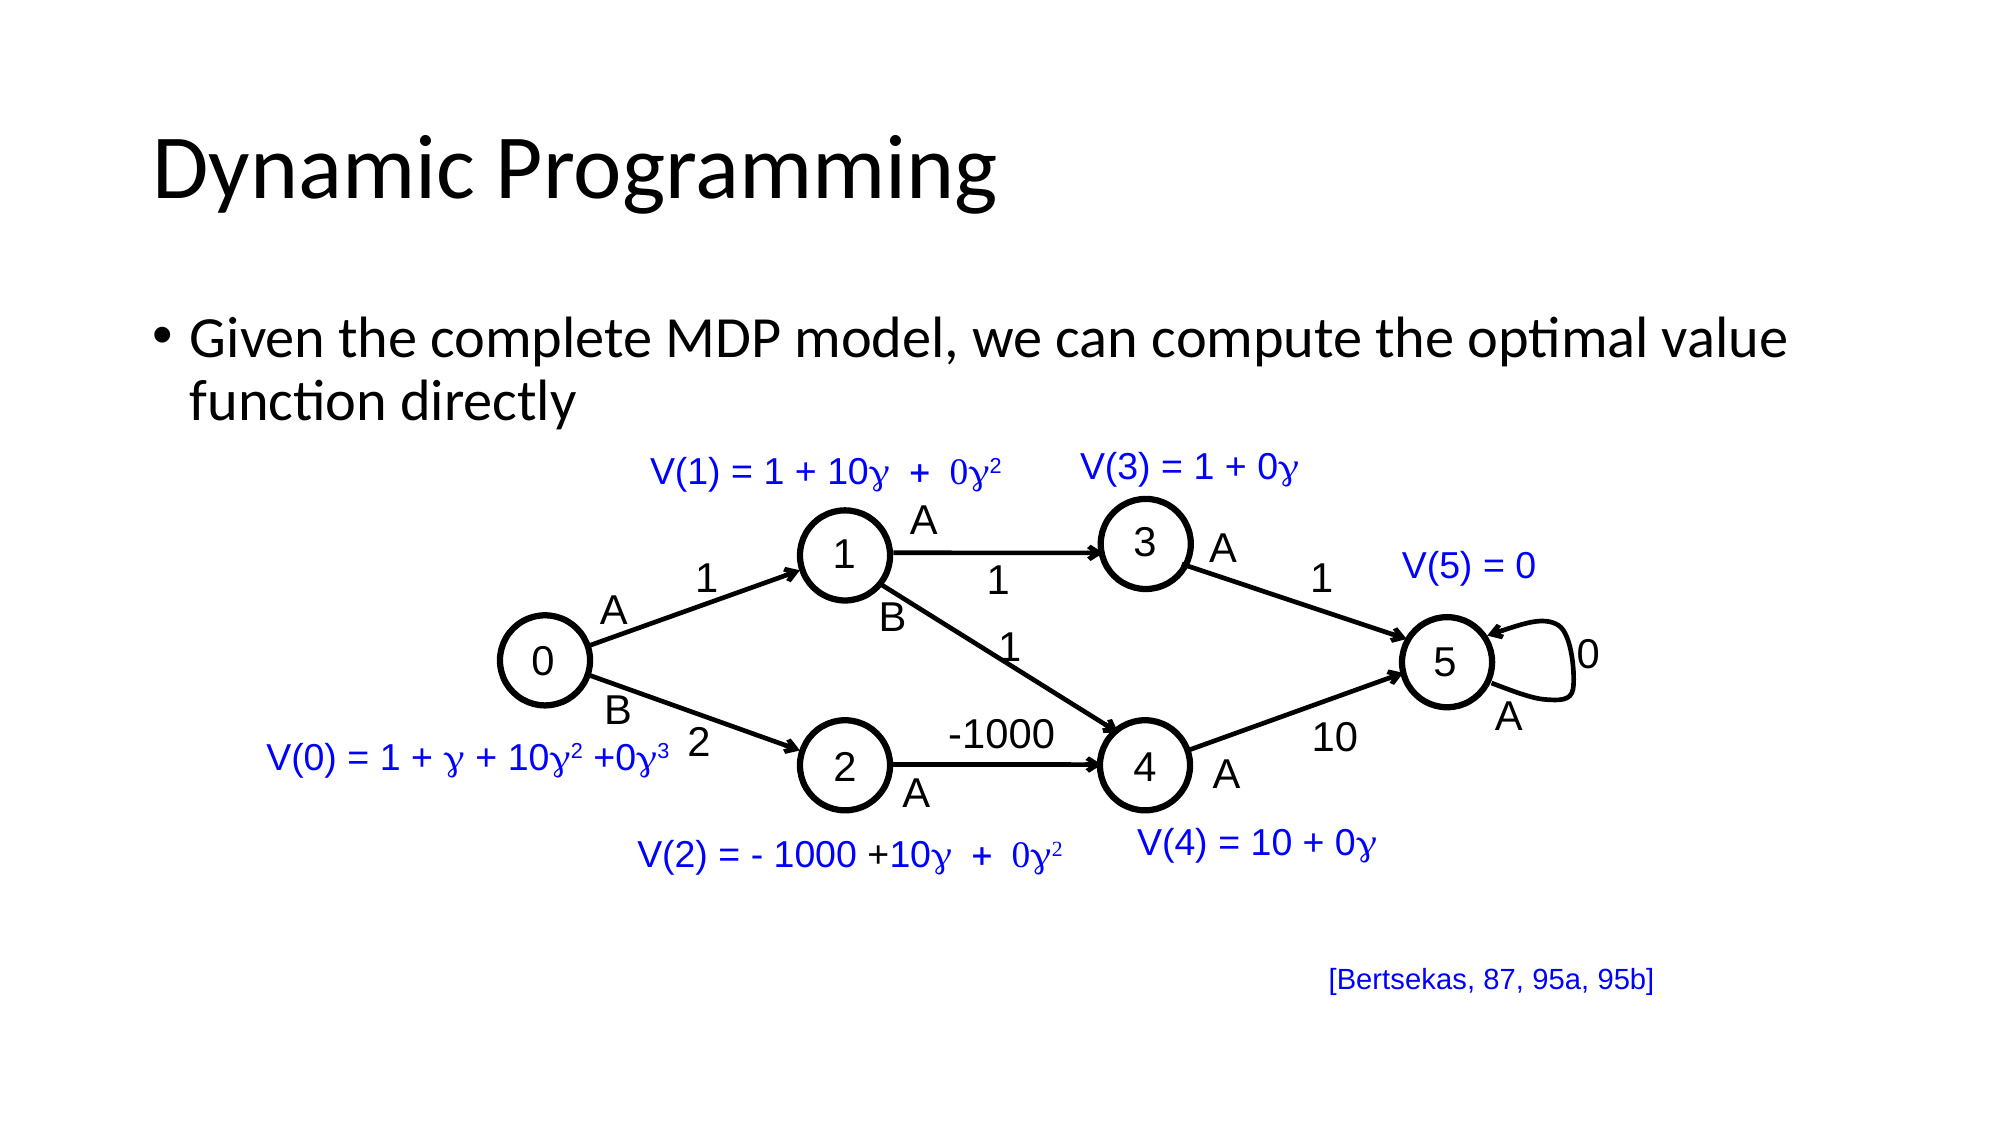

# Dynamic Programming
Given the complete MDP model, we can compute the optimal value function directly
V(3) = 1 + 0γ
V(1) = 1 + 10γ + 0γ2
A

3

A
1
V(5) = 0
1
1
1

A

B
1

0
0
5

B

A
-1000
10
2

V(0) = 1 + γ + 10γ2 +0γ3
2
4
A
A

V(4) = 10 + 0γ
V(2) = - 1000 +10γ + 0γ2
[Bertsekas, 87, 95a, 95b]